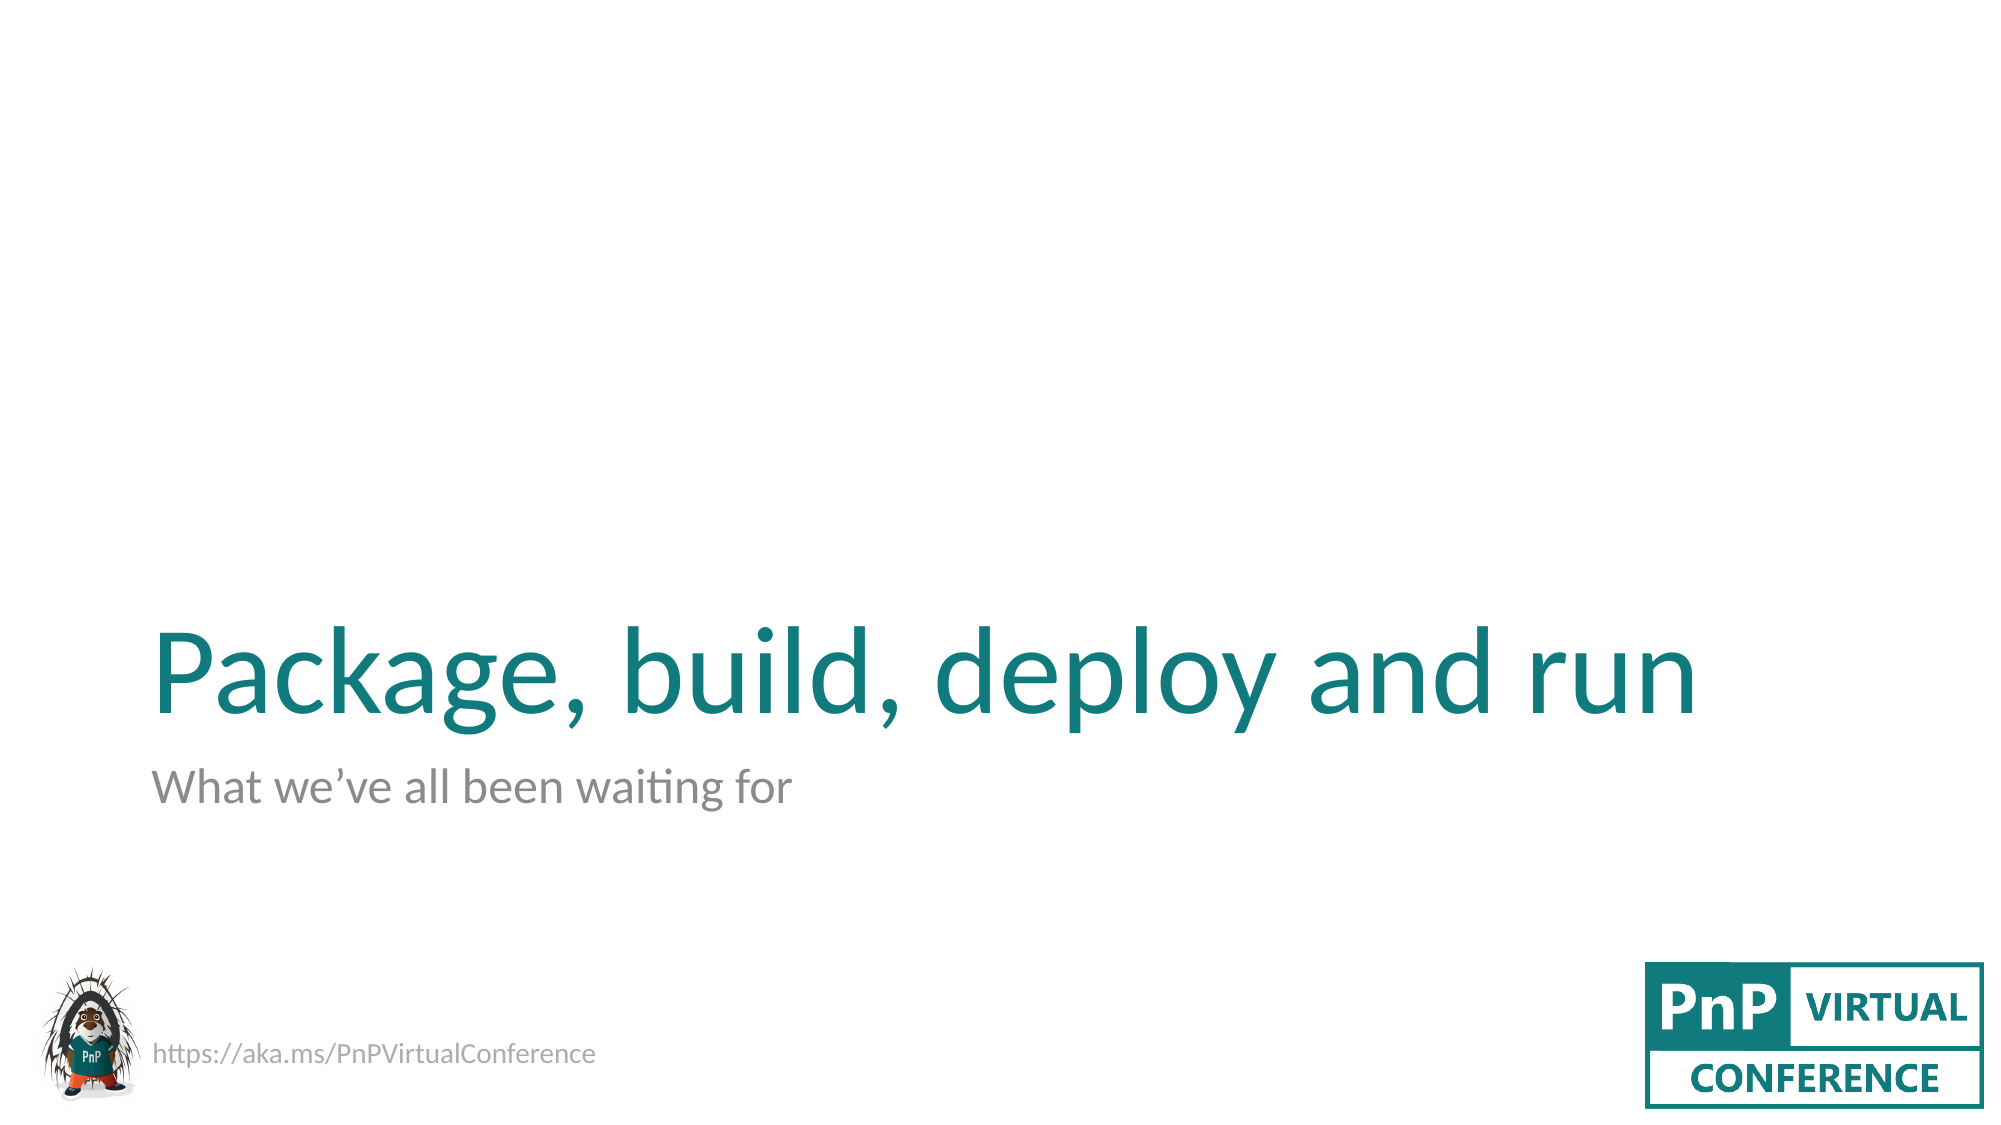

# Package, build, deploy and run
What we’ve all been waiting for